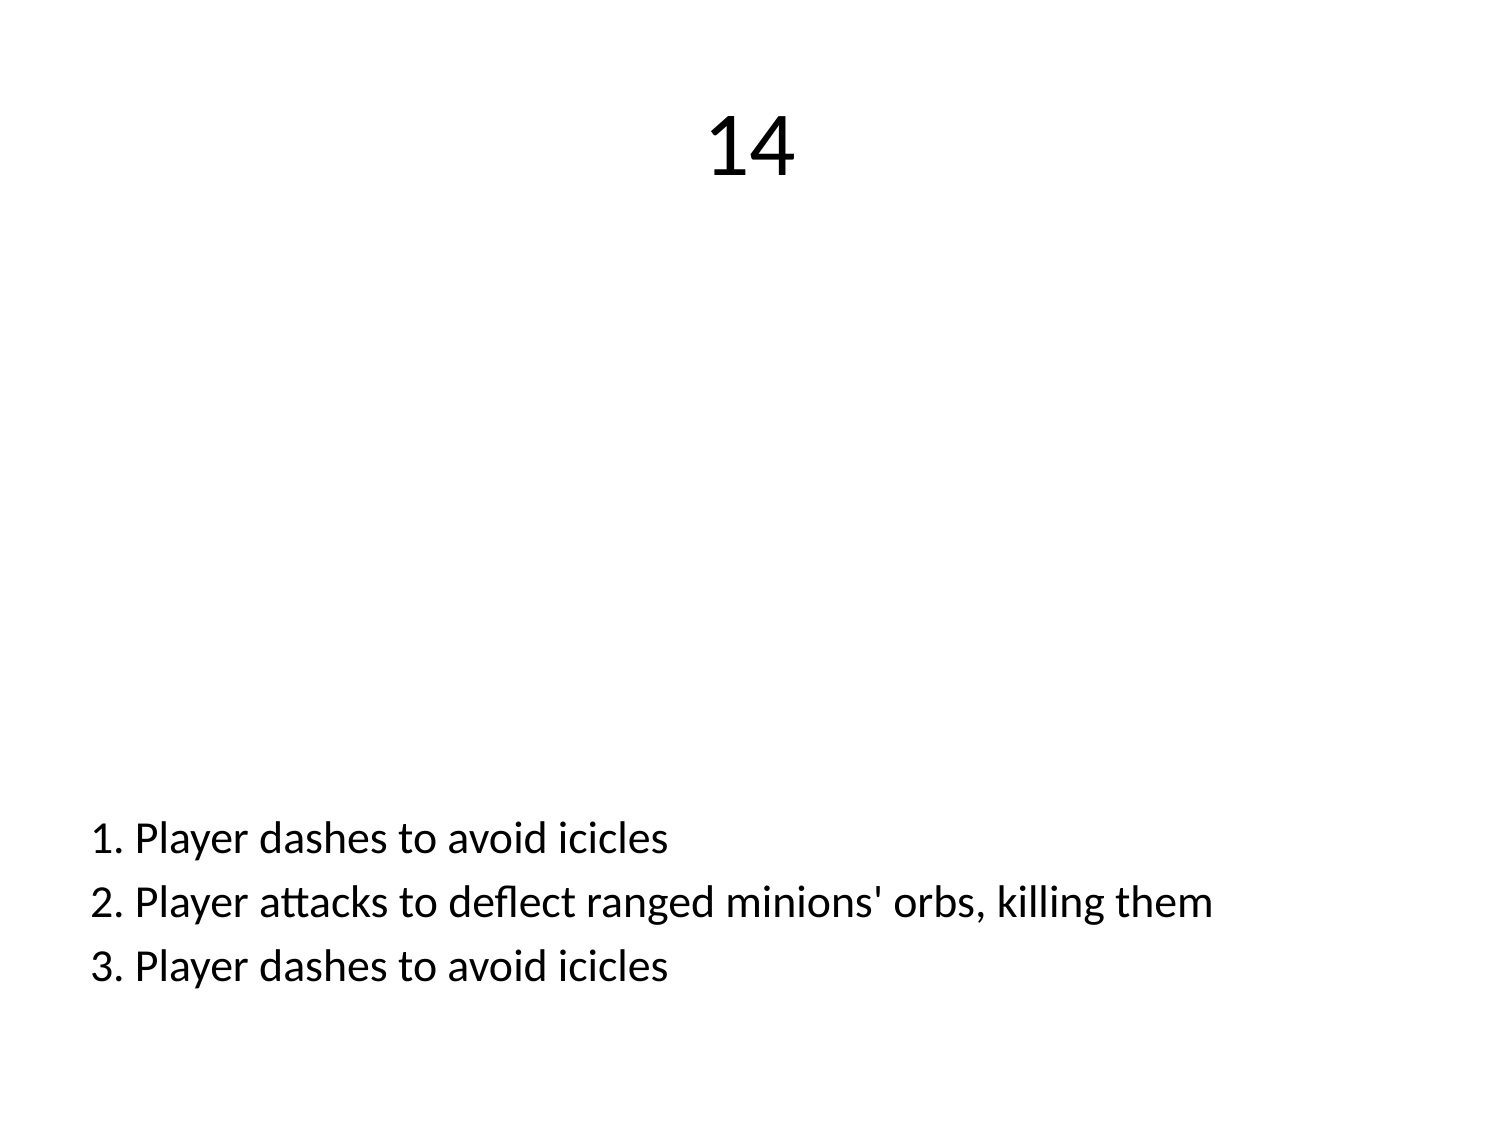

# 14
1. Player dashes to avoid icicles
2. Player attacks to deflect ranged minions' orbs, killing them
3. Player dashes to avoid icicles